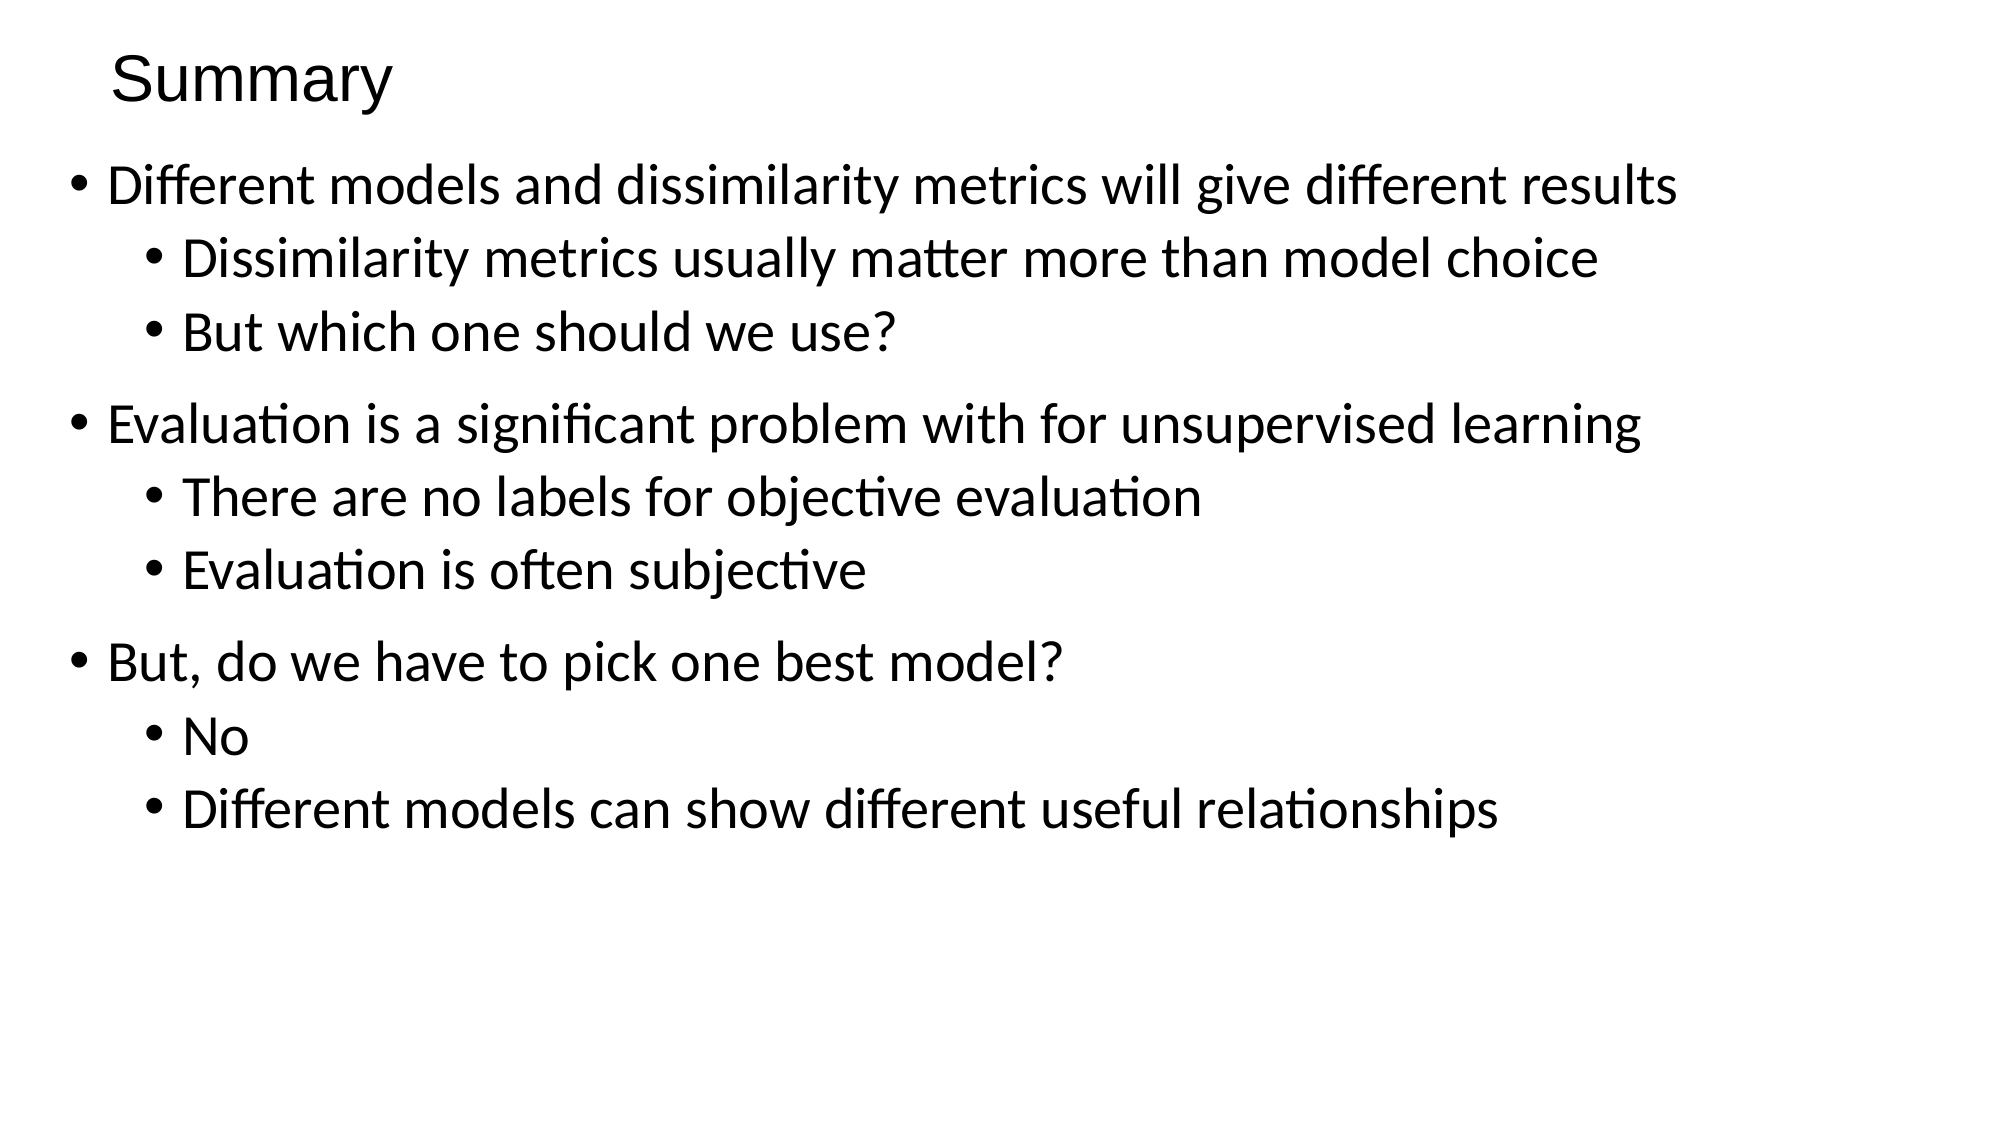

# Summary
Different models and dissimilarity metrics will give different results
Dissimilarity metrics usually matter more than model choice
But which one should we use?
Evaluation is a significant problem with for unsupervised learning
There are no labels for objective evaluation
Evaluation is often subjective
But, do we have to pick one best model?
No
Different models can show different useful relationships